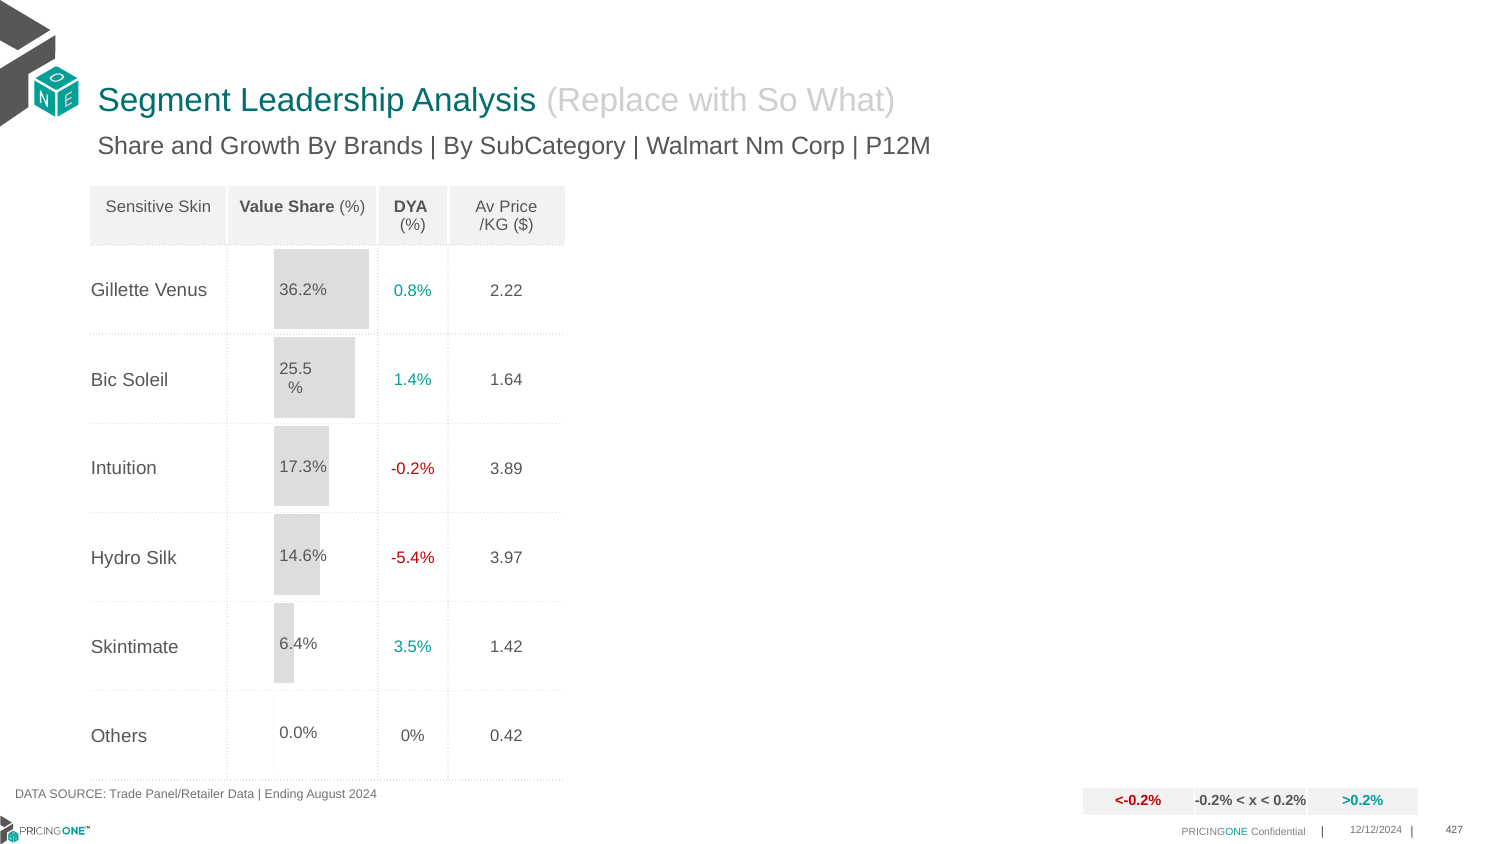

# Segment Leadership Analysis (Replace with So What)
Share and Growth By Brands | By SubCategory | Walmart Nm Corp | P12M
| Sensitive Skin | Value Share (%) | DYA (%) | Av Price /KG ($) |
| --- | --- | --- | --- |
| Gillette Venus |  | 0.8% | 2.22 |
| Bic Soleil |  | 1.4% | 1.64 |
| Intuition |  | -0.2% | 3.89 |
| Hydro Silk |  | -5.4% | 3.97 |
| Skintimate |  | 3.5% | 1.42 |
| Others |  | 0% | 0.42 |

### Chart

| Category | Walmart Nm Corp | Sensitive Skin |
|---|---|
| None | 0.3620759309460315 |
DATA SOURCE: Trade Panel/Retailer Data | Ending August 2024
| <-0.2% | -0.2% < x < 0.2% | >0.2% |
| --- | --- | --- |

12/12/2024
427